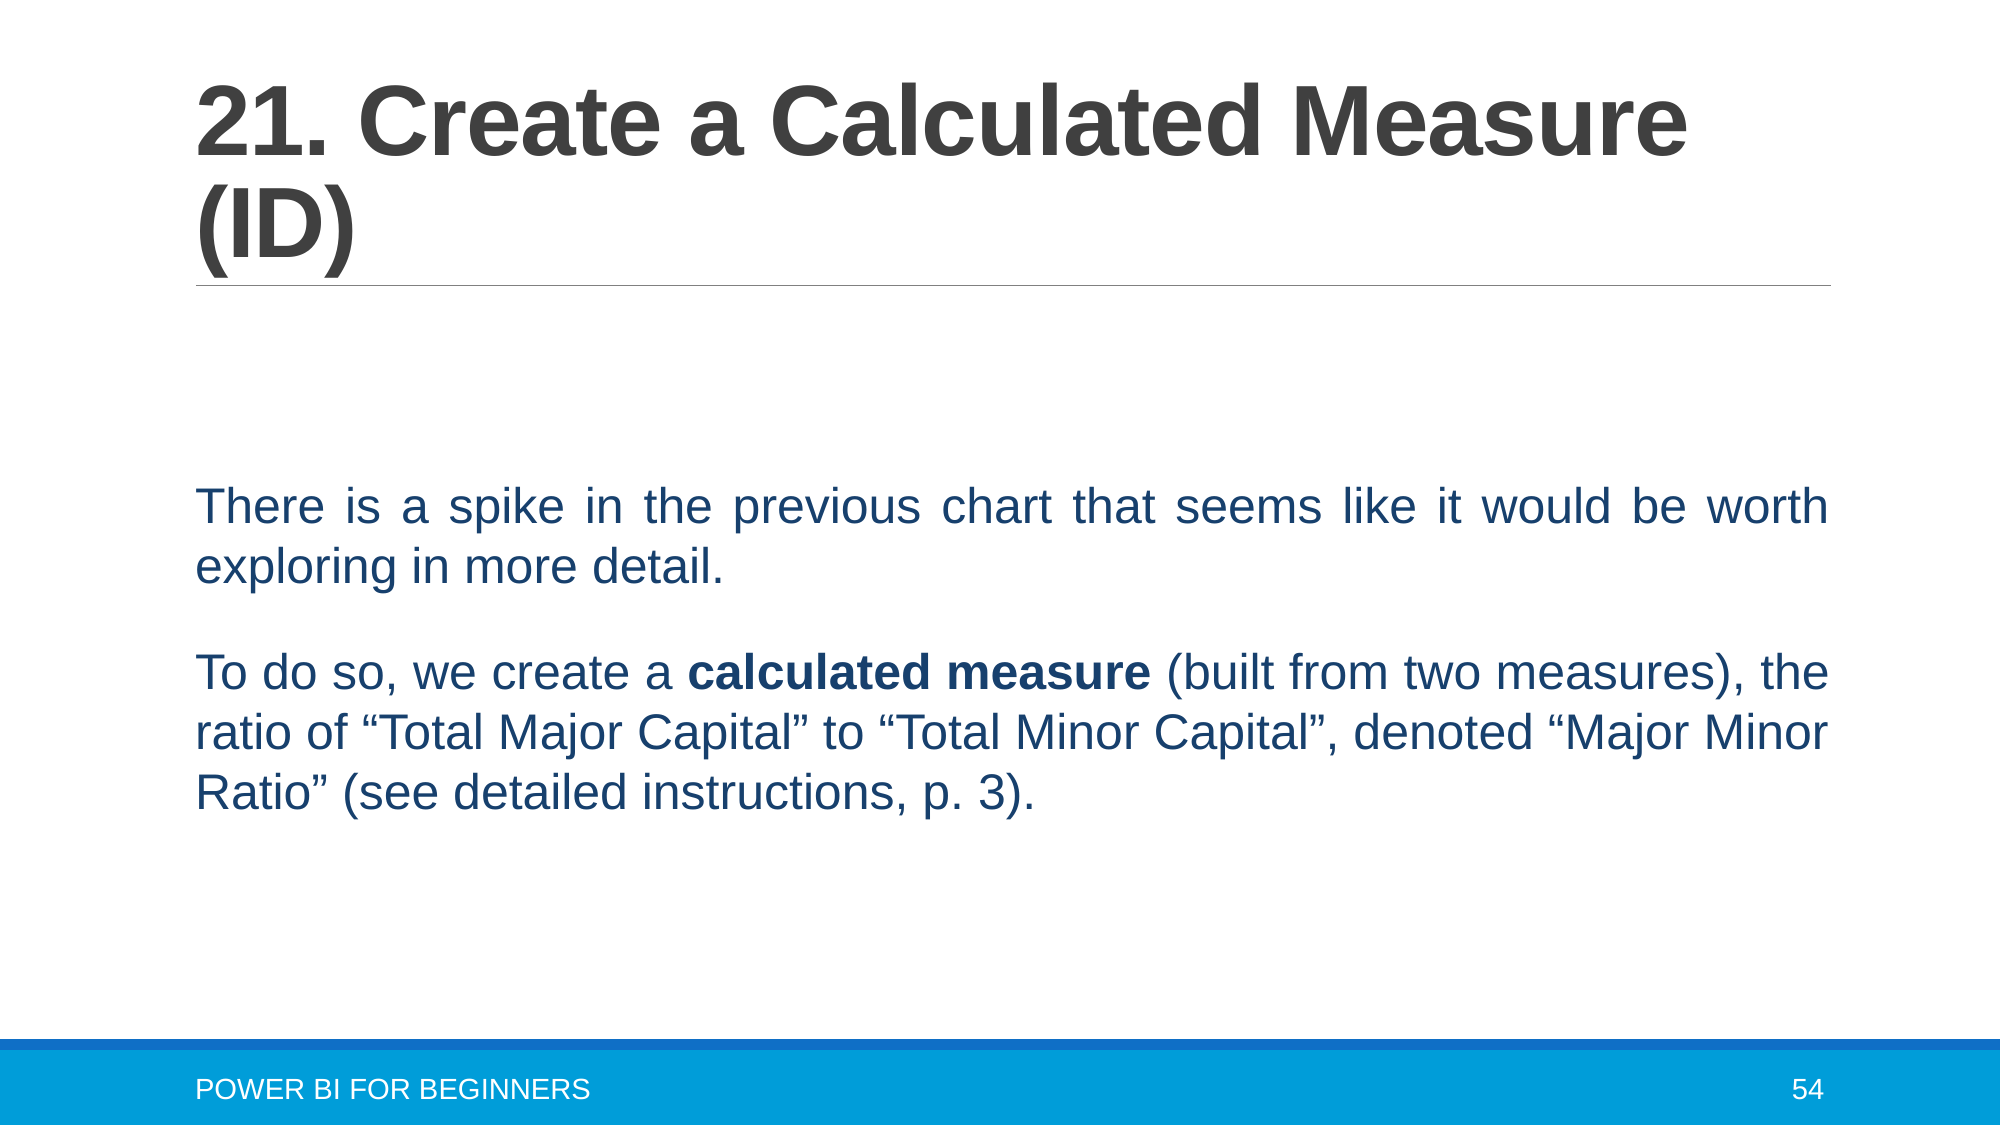

# 21. Create a Calculated Measure (ID)
There is a spike in the previous chart that seems like it would be worth exploring in more detail.
To do so, we create a calculated measure (built from two measures), the ratio of “Total Major Capital” to “Total Minor Capital”, denoted “Major Minor Ratio” (see detailed instructions, p. 3).
POWER BI FOR BEGINNERS
54